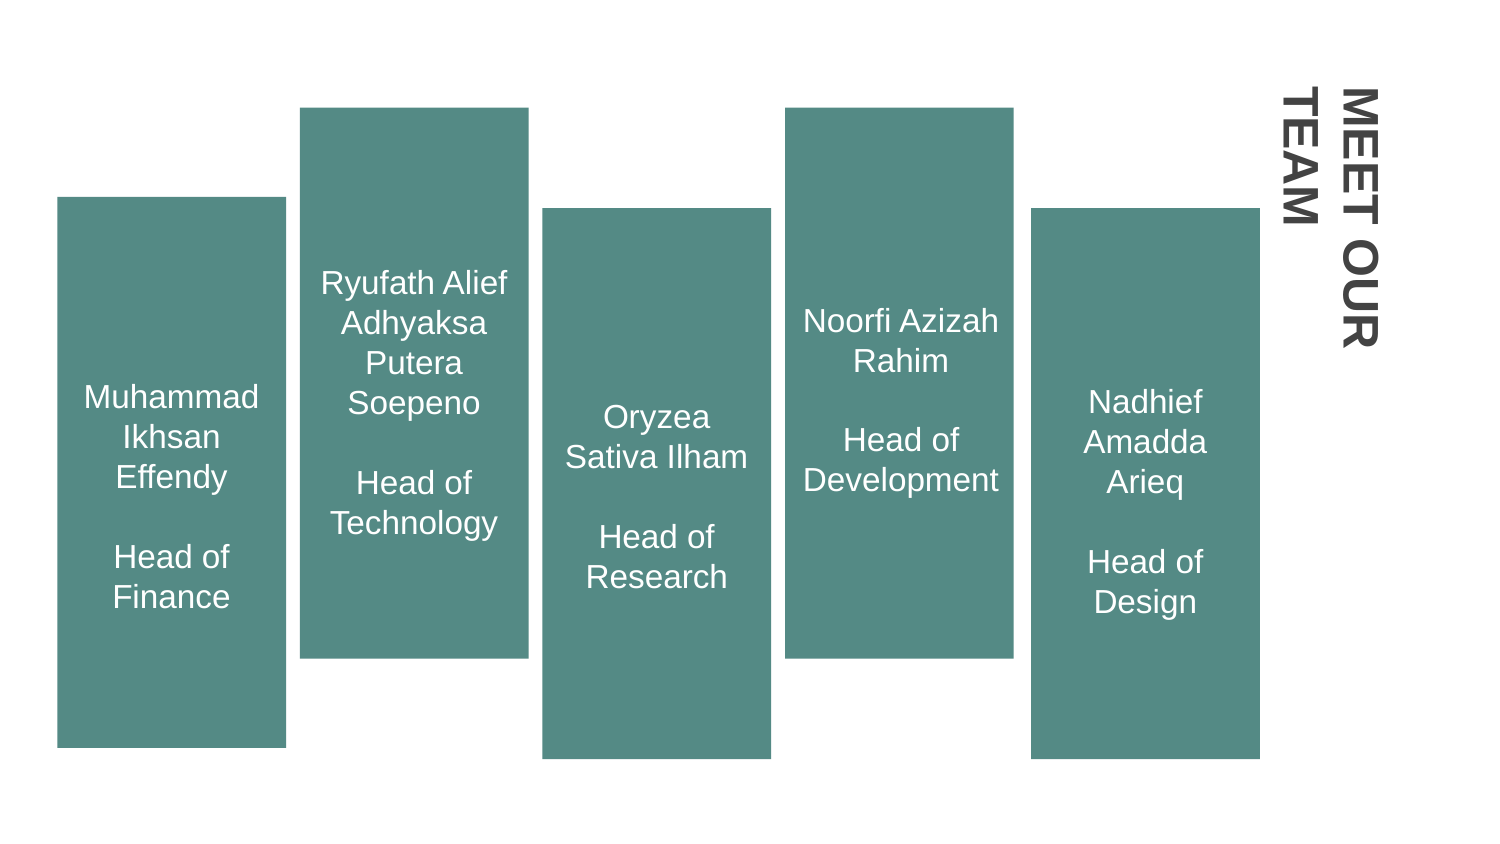

# MEET OUR TEAM
Ryufath Alief Adhyaksa Putera Soepeno

Head of Technology

Noorfi Azizah Rahim

Head of Development

Muhammad Ikhsan Effendy

Head of Finance
Nadhief Amadda Arieq

Head of Design

Oryzea Sativa Ilham

Head of Research